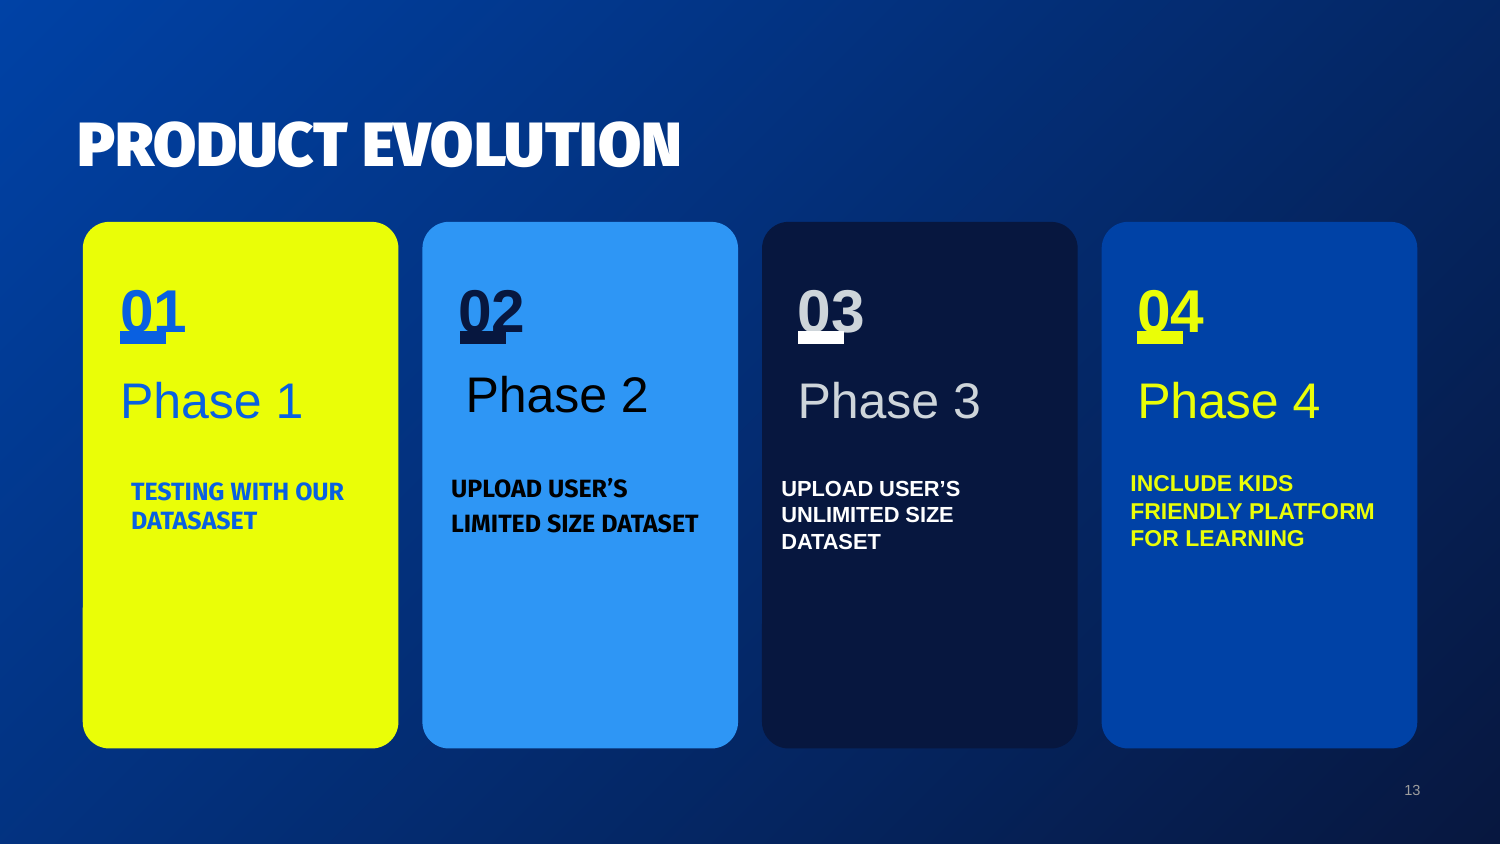

PRODUCT EVOLUTION

01
02
03
04
Phase 2

Phase 1

Phase 3

Phase 4

UPLOAD USER’S LIMITED SIZE DATASET
INCLUDE KIDS FRIENDLY PLATFORM FOR LEARNING
TESTING WITH OUR DATASASET
UPLOAD USER’S UNLIMITED SIZE DATASET

13